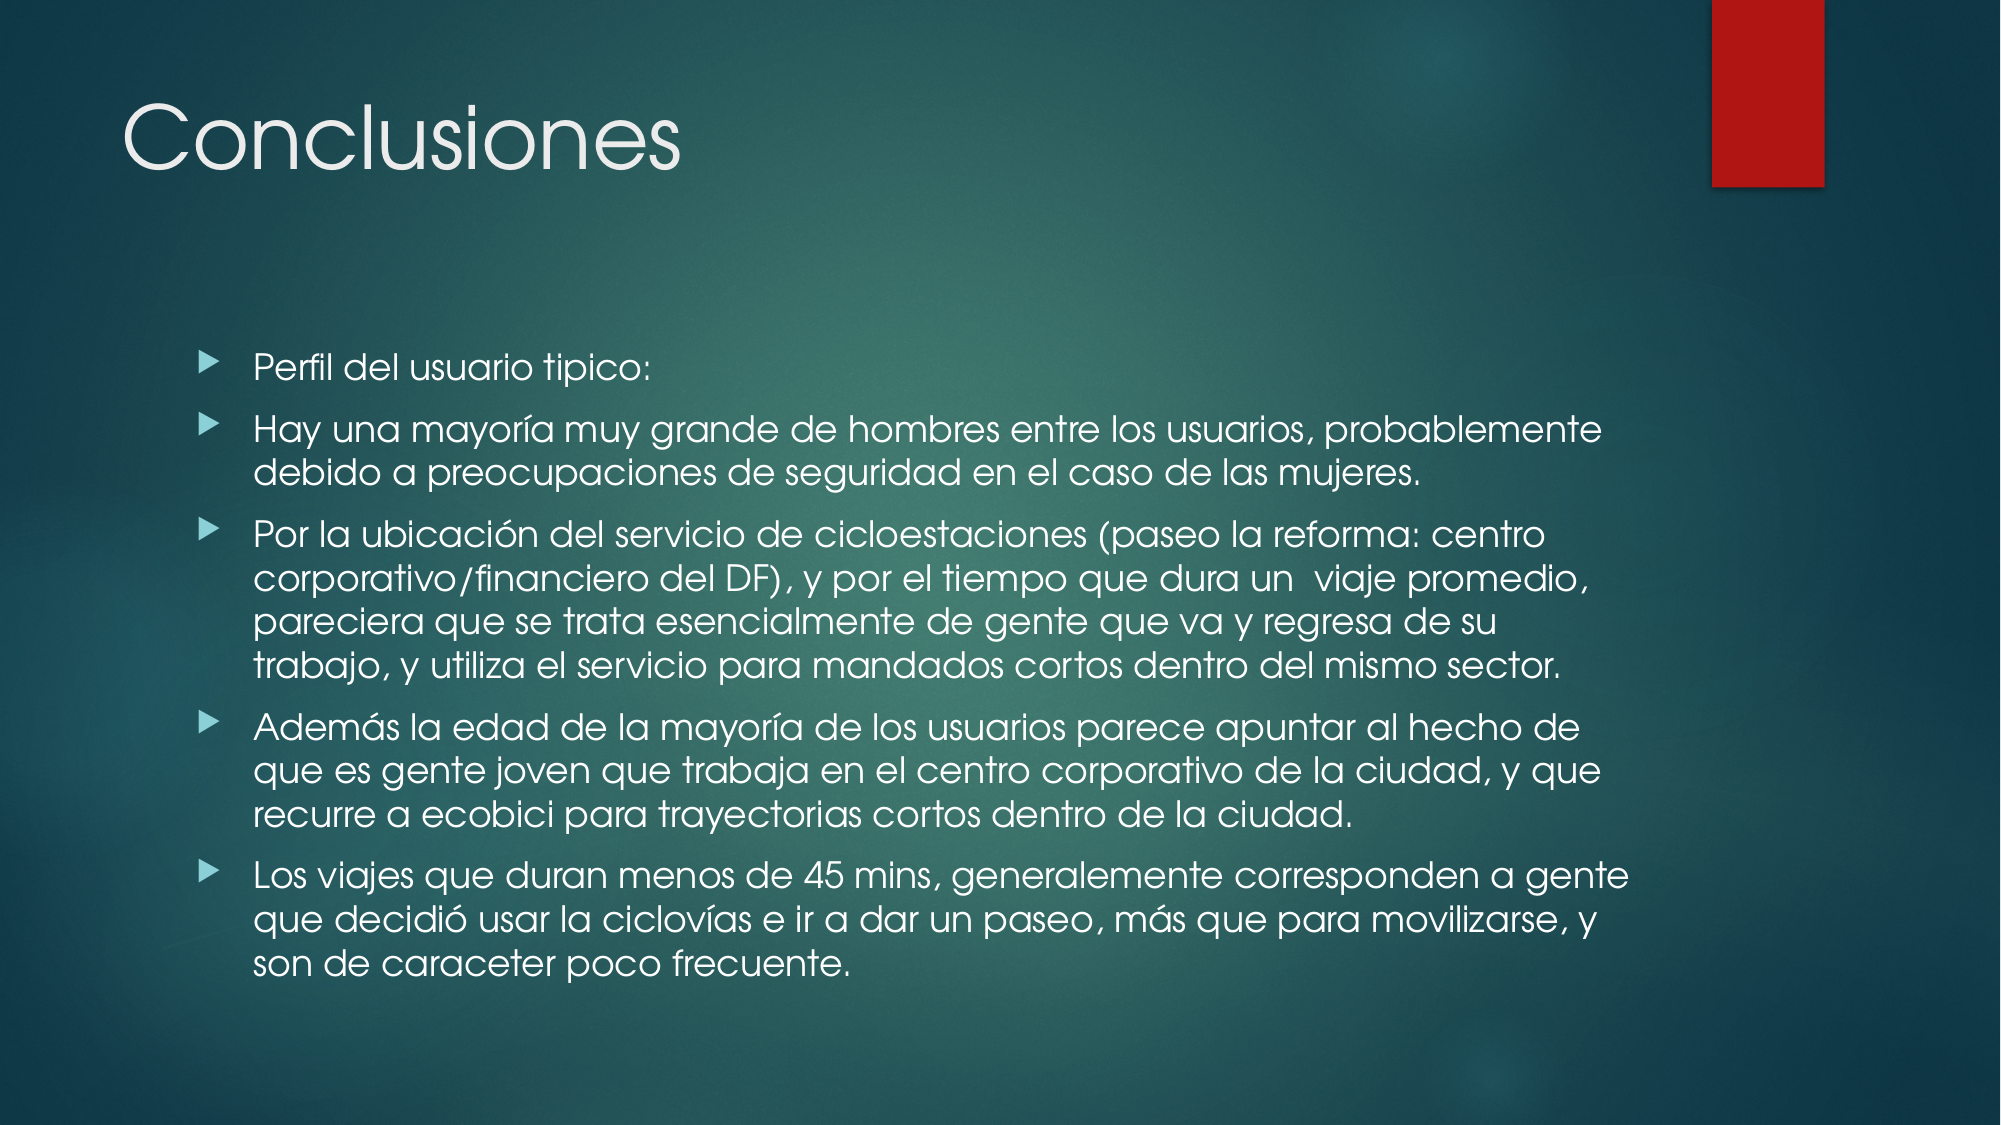

# Conclusiones
Perfil del usuario tipico:
Hay una mayoría muy grande de hombres entre los usuarios, probablemente debido a preocupaciones de seguridad en el caso de las mujeres.
Por la ubicación del servicio de cicloestaciones (paseo la reforma: centro corporativo/financiero del DF), y por el tiempo que dura un  viaje promedio, pareciera que se trata esencialmente de gente que va y regresa de su trabajo, y utiliza el servicio para mandados cortos dentro del mismo sector.
Además la edad de la mayoría de los usuarios parece apuntar al hecho de que es gente joven que trabaja en el centro corporativo de la ciudad, y que recurre a ecobici para trayectorias cortos dentro de la ciudad.
Los viajes que duran menos de 45 mins, generalemente corresponden a gente que decidió usar la ciclovías e ir a dar un paseo, más que para movilizarse, y son de caraceter poco frecuente.